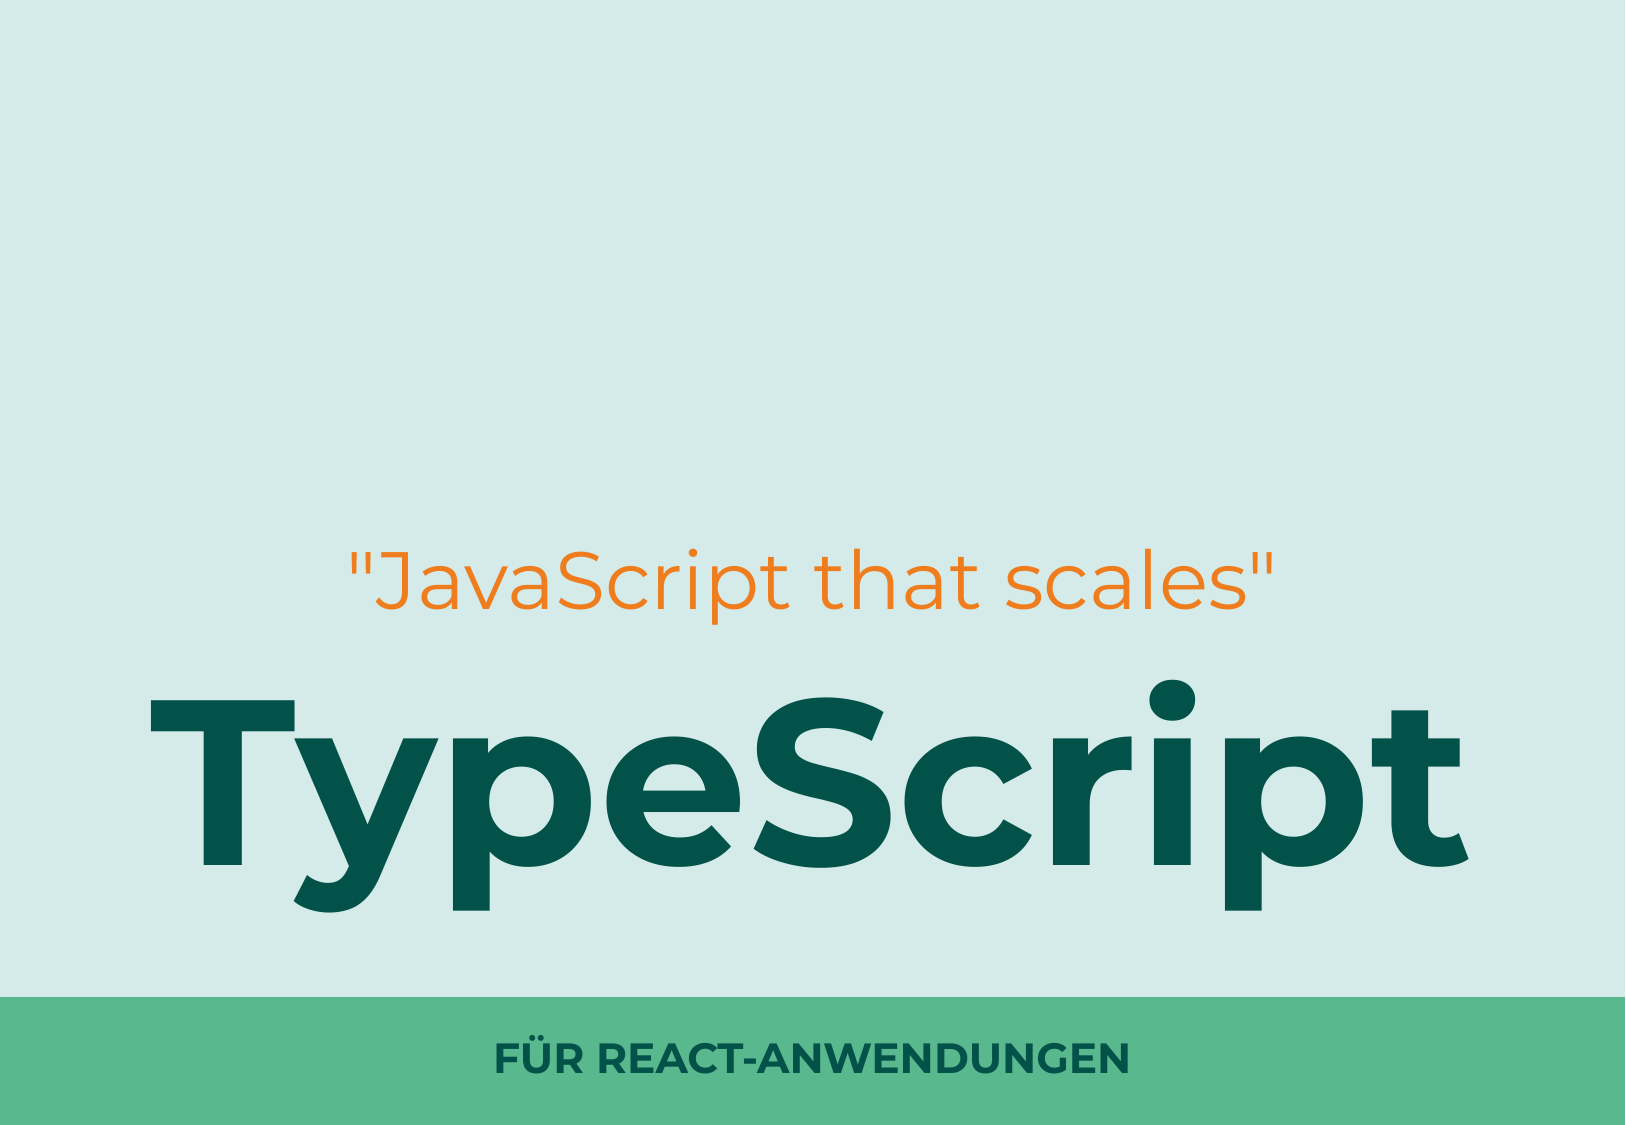

"JavaScript that scales"
TypeScript
# Für React-Anwendungen